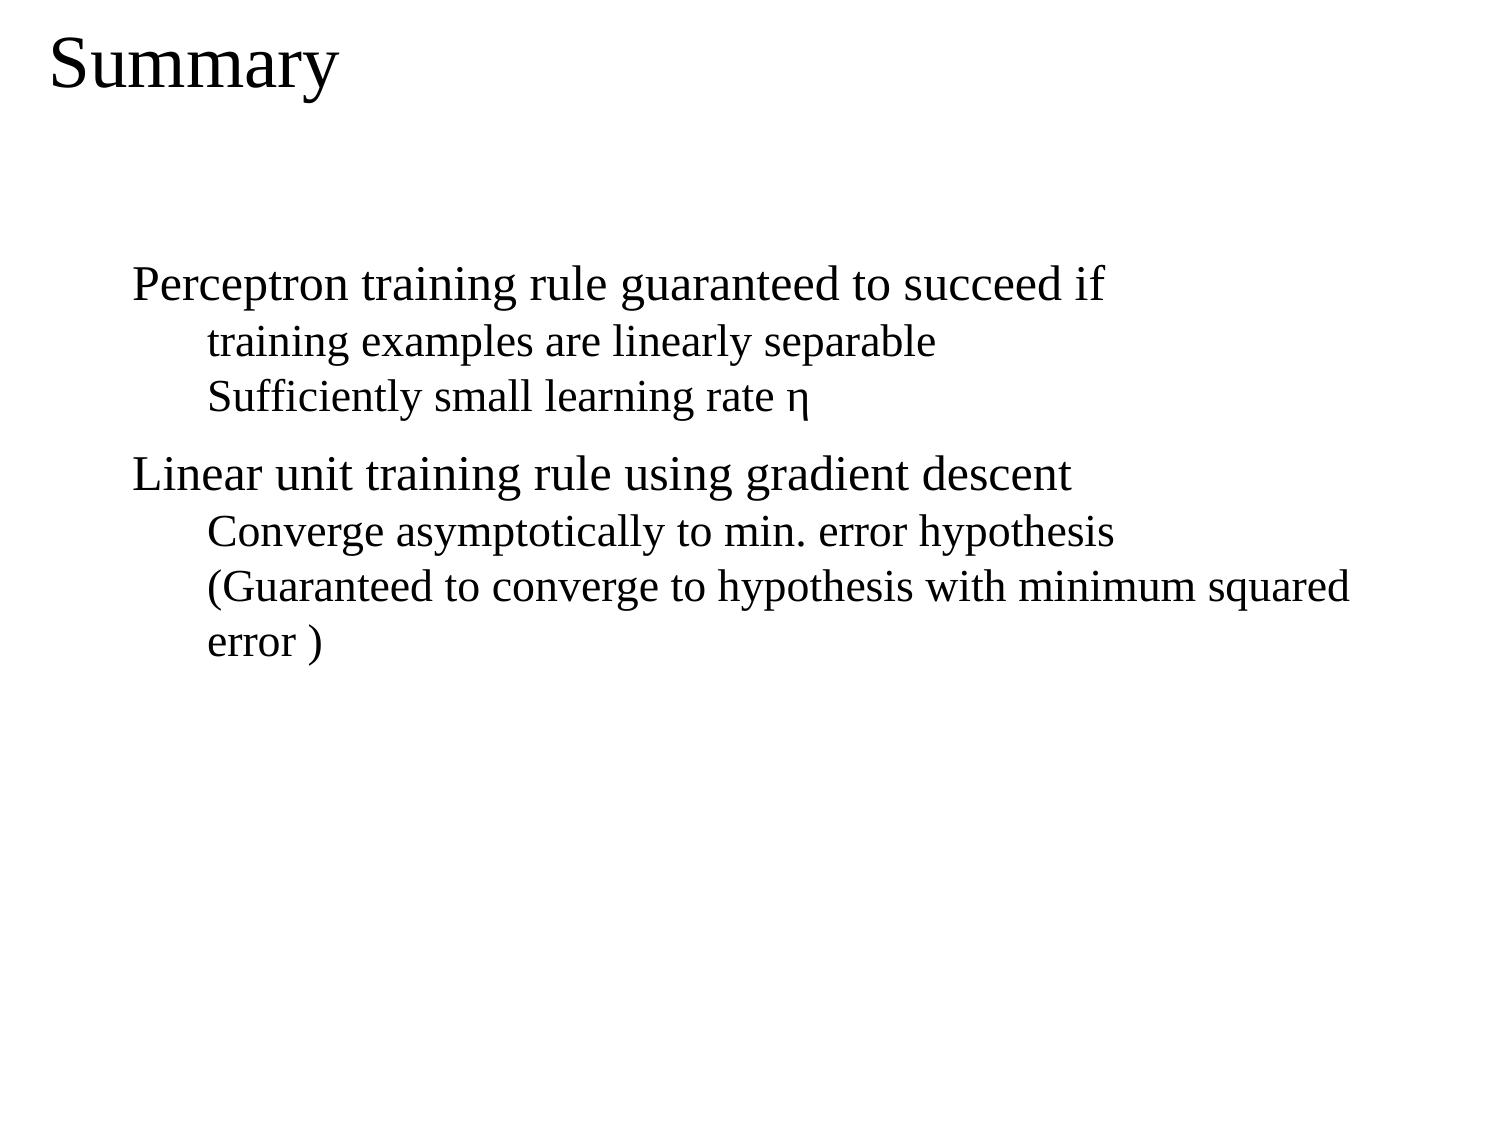

# Summary

Perceptron training rule guaranteed to succeed if
training examples are linearly separable
Sufficiently small learning rate η

Linear unit training rule using gradient descent
Converge asymptotically to min. error hypothesis
(Guaranteed to converge to hypothesis with minimum squared error )